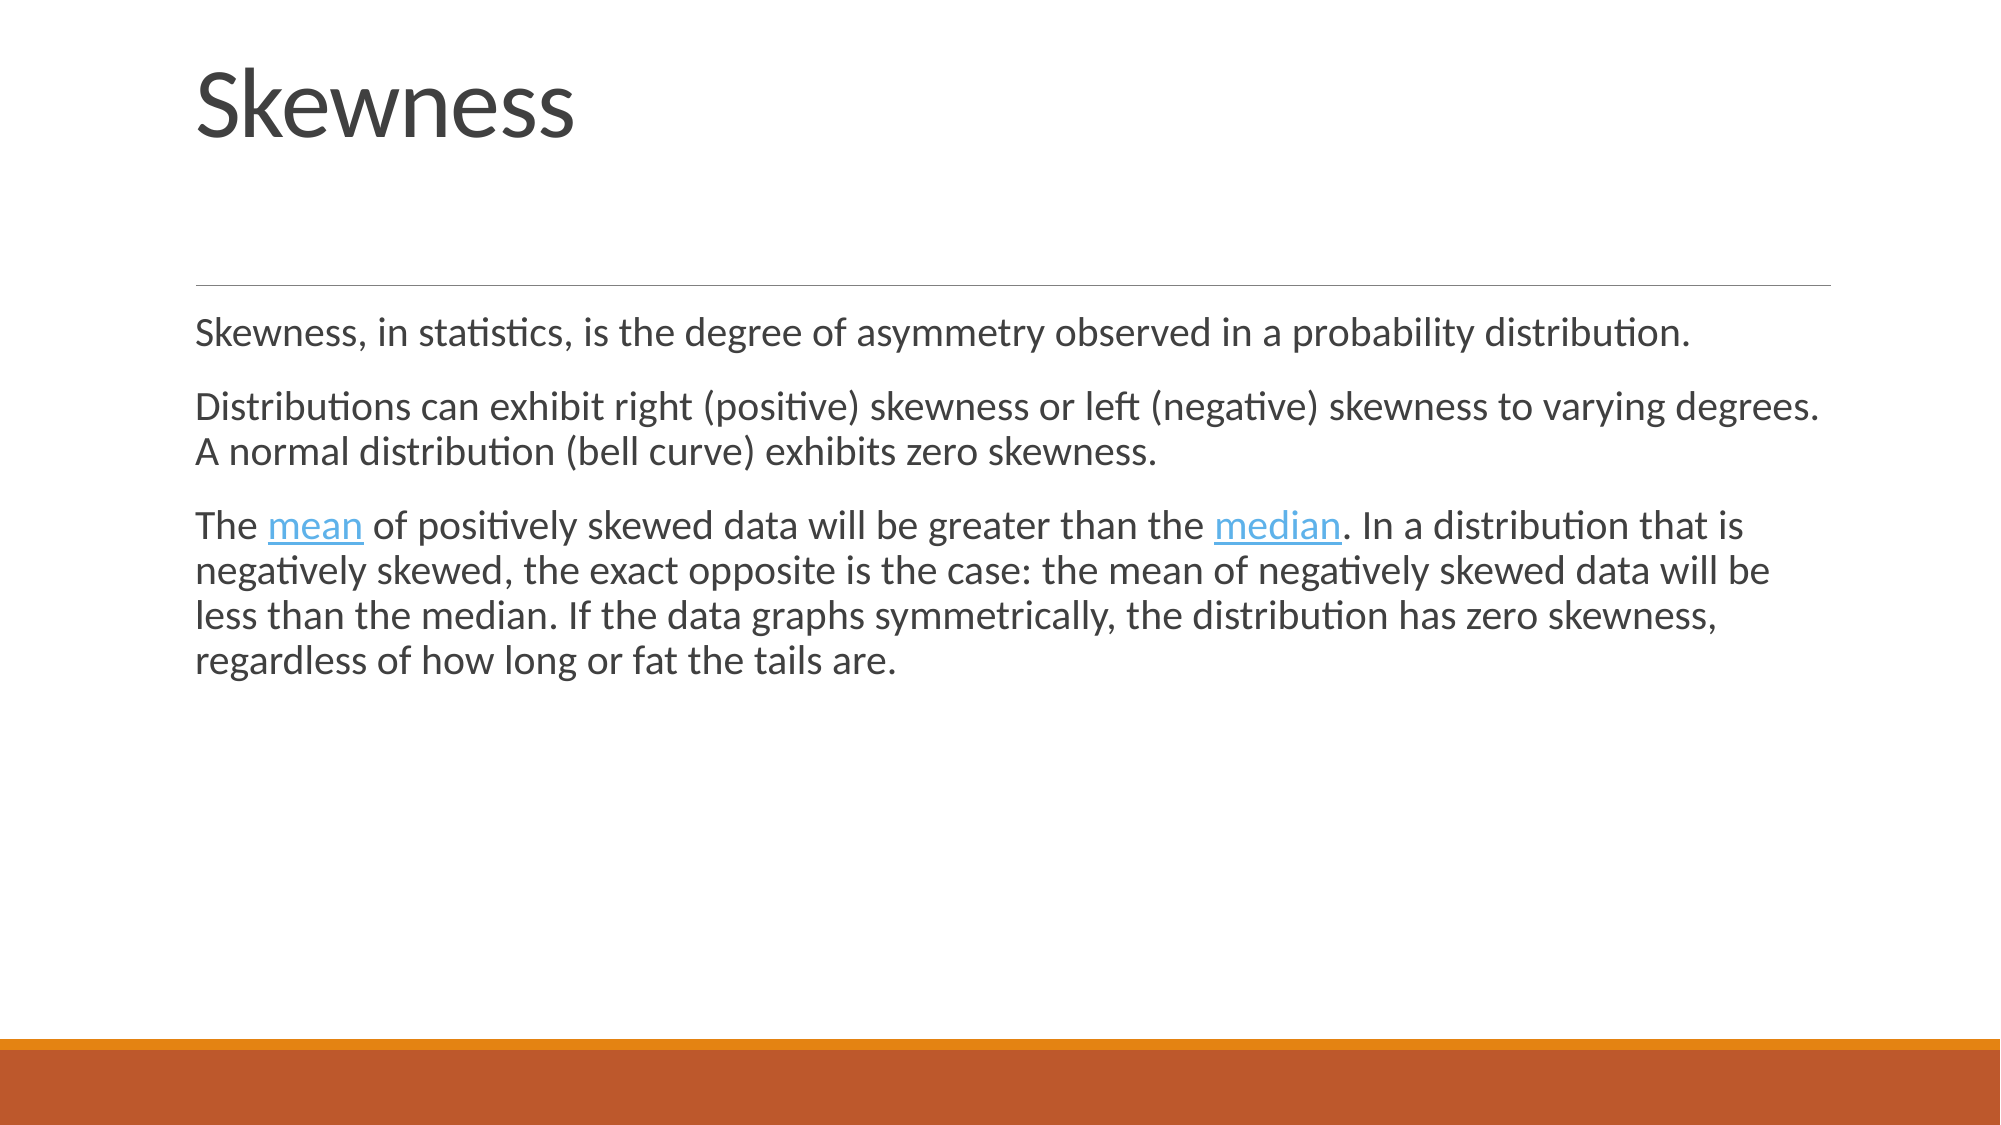

# Skewness
Skewness, in statistics, is the degree of asymmetry observed in a probability distribution.
Distributions can exhibit right (positive) skewness or left (negative) skewness to varying degrees. A normal distribution (bell curve) exhibits zero skewness.
The mean of positively skewed data will be greater than the median. In a distribution that is negatively skewed, the exact opposite is the case: the mean of negatively skewed data will be less than the median. If the data graphs symmetrically, the distribution has zero skewness, regardless of how long or fat the tails are.